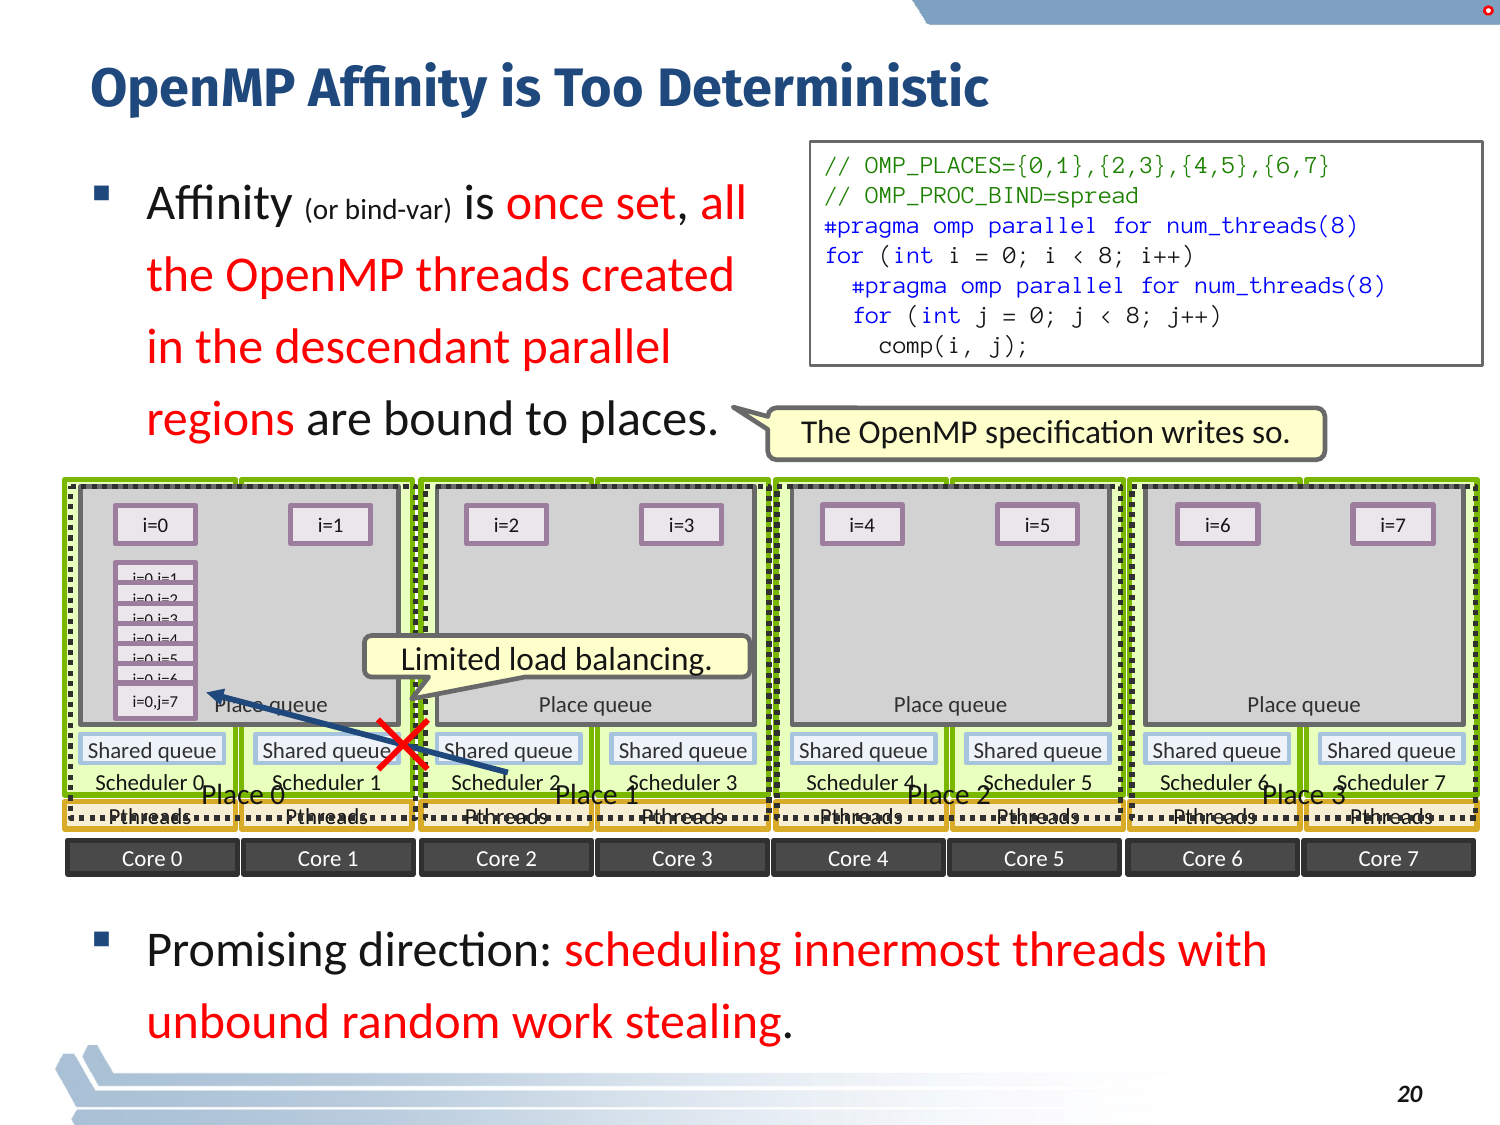

# OpenMP Affinity is Too Deterministic
// OMP_PLACES={0,1},{2,3},{4,5},{6,7}
// OMP_PROC_BIND=spread
#pragma omp parallel for num_threads(8)
for (int i = 0; i < 8; i++)
  #pragma omp parallel for num_threads(8)
  for (int j = 0; j < 8; j++)
    comp(i, j);
Affinity (or bind-var) is once set, all the OpenMP threads created in the descendant parallel regions are bound to places.

The OpenMP specification writes so.
Scheduler 0
Scheduler 1
Scheduler 2
Scheduler 3
Scheduler 4
Scheduler 5
Scheduler 6
Scheduler 7
            Place queue
Place queue
Place queue
Place queue
Shared queue
Shared queue
Shared queue
Shared queue
Shared queue
Shared queue
Shared queue
Shared queue
Pthreads
Pthreads
Pthreads
Pthreads
Pthreads
Pthreads
Pthreads
Pthreads
Place 0
Place 1
Place 2
Place 3
i=4
i=5
i=6
i=7
i=0
i=1
i=2
i=3
i=0,j=1
i=0,j=2
i=0,j=3
i=0,j=4
Limited load balancing.
i=0,j=5
i=0,j=6
i=0,j=7
Core 0
Core 1
Core 2
Core 3
Core 4
Core 5
Core 6
Core 7
Promising direction: scheduling innermost threads with unbound random work stealing.

20